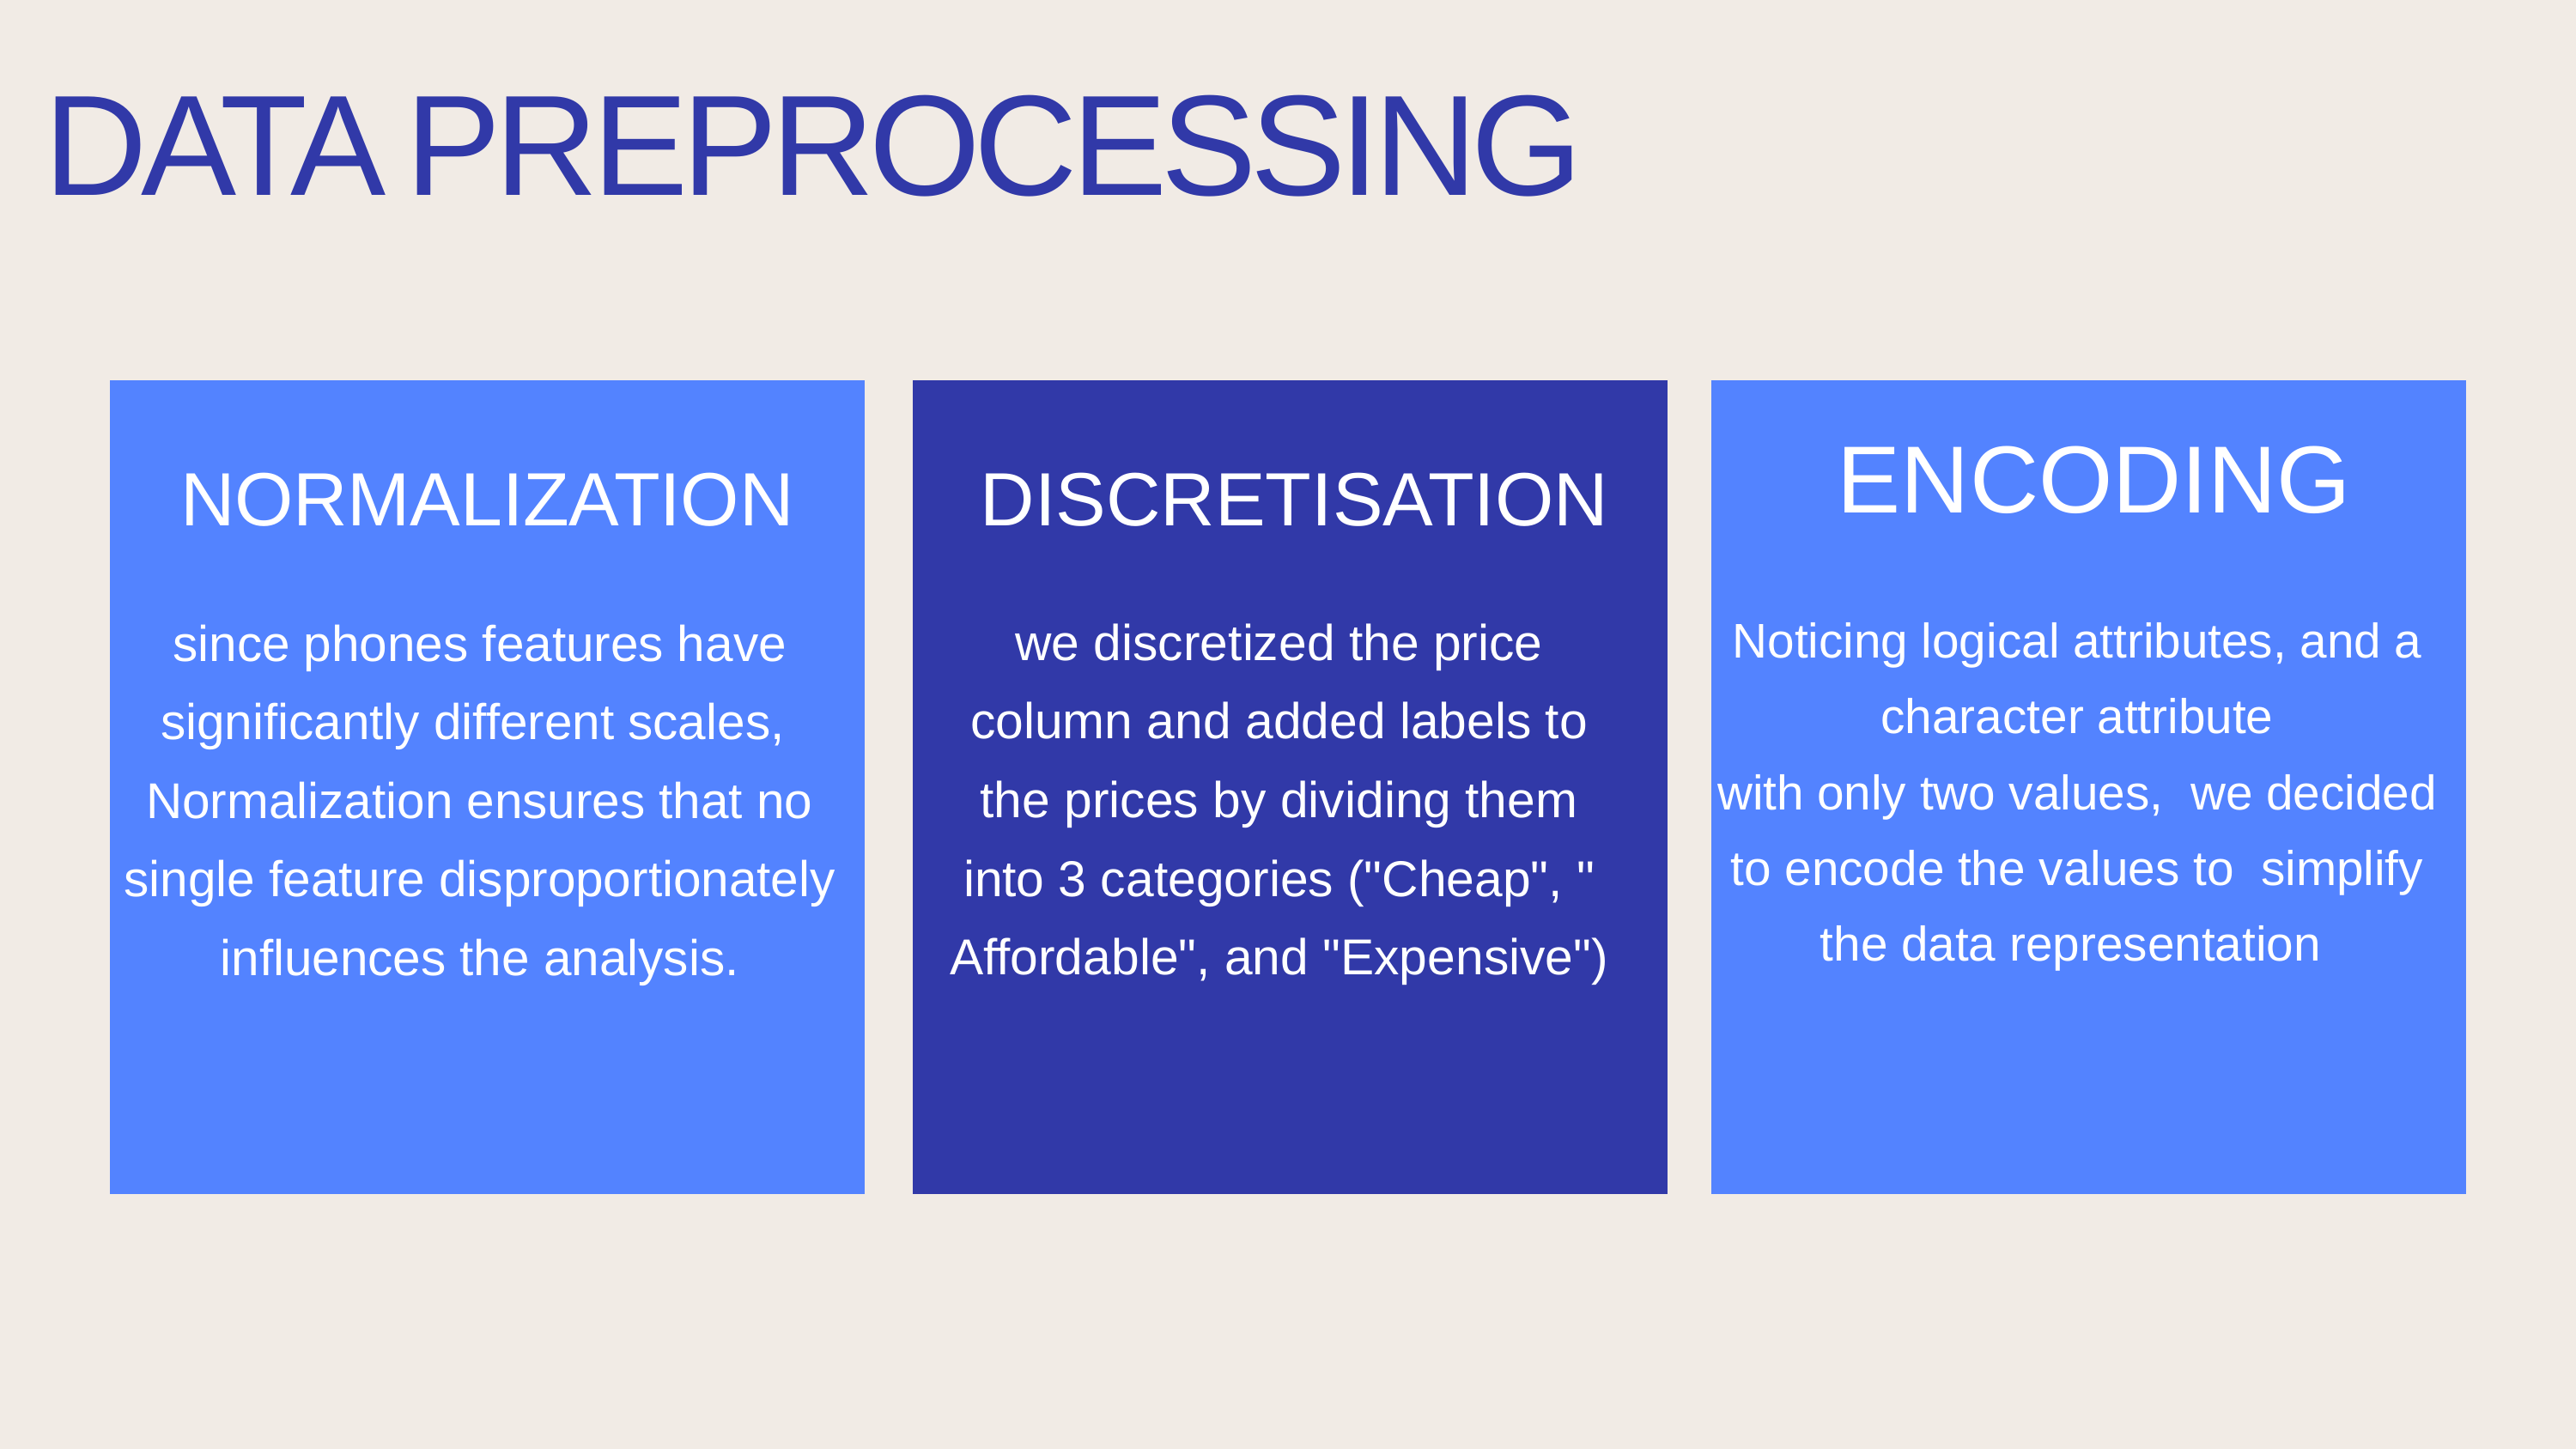

DATA PREPROCESSING

ENCODING
DISCRETISATION
NORMALIZATION
we discretized the price column and added labels to the prices by dividing them into 3 categories ("Cheap", " Affordable", and "Expensive")
Noticing logical attributes, and a character attribute
with only two values,  we decided to encode the values to  simplify the data representation
since phones features have significantly different scales,  Normalization ensures that no single feature disproportionately
influences the analysis.